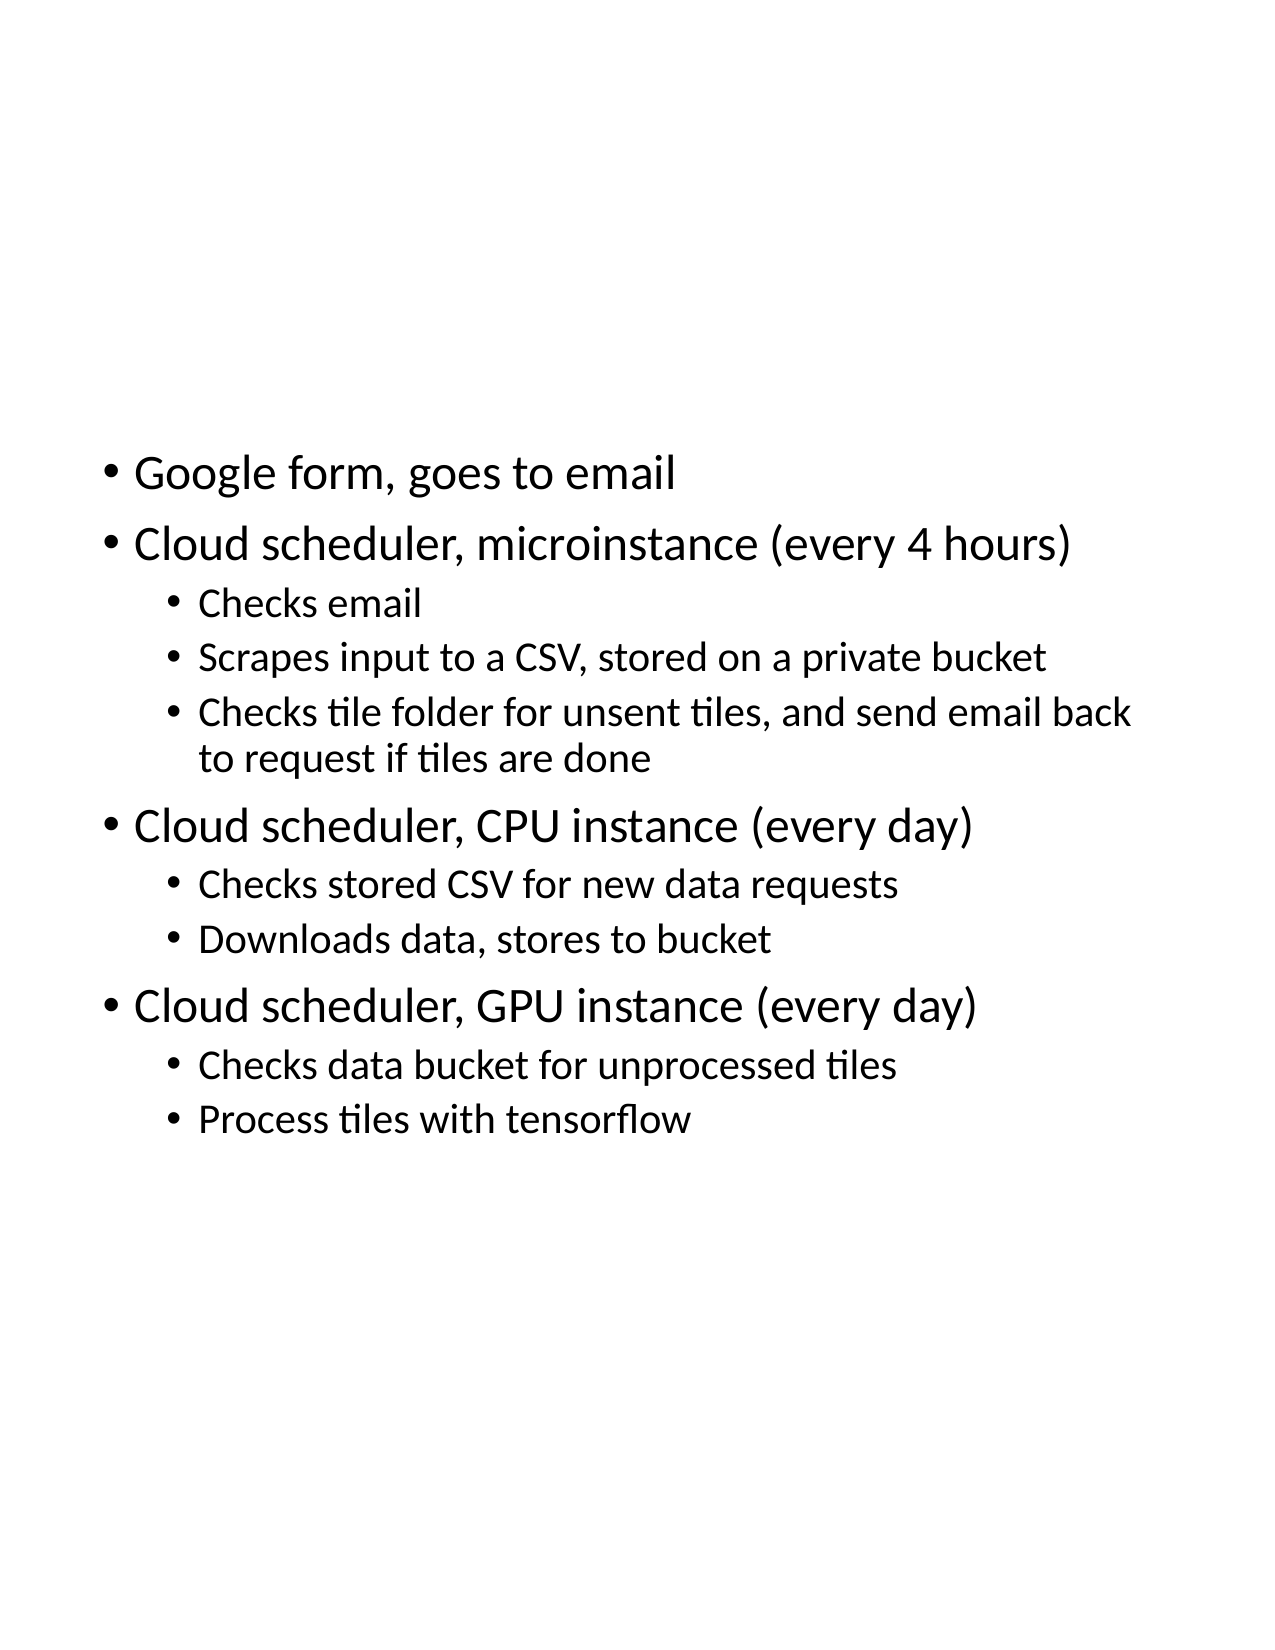

#
Google form, goes to email
Cloud scheduler, microinstance (every 4 hours)
Checks email
Scrapes input to a CSV, stored on a private bucket
Checks tile folder for unsent tiles, and send email back to request if tiles are done
Cloud scheduler, CPU instance (every day)
Checks stored CSV for new data requests
Downloads data, stores to bucket
Cloud scheduler, GPU instance (every day)
Checks data bucket for unprocessed tiles
Process tiles with tensorflow